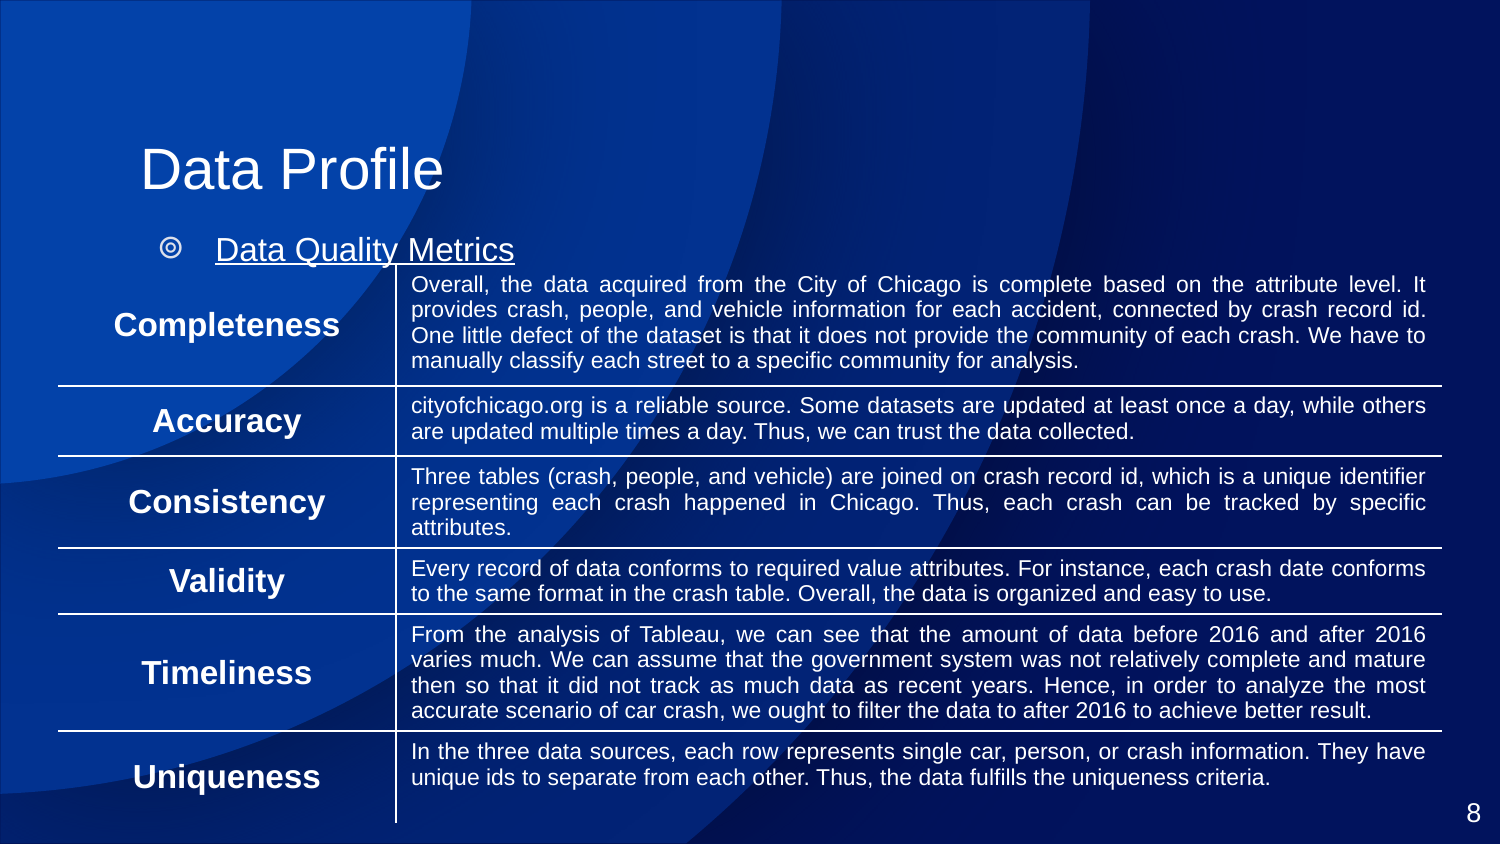

# Data Profile
Data Quality Metrics
| Completeness | Overall, the data acquired from the City of Chicago is complete based on the attribute level. It provides crash, people, and vehicle information for each accident, connected by crash record id. One little defect of the dataset is that it does not provide the community of each crash. We have to manually classify each street to a specific community for analysis. |
| --- | --- |
| Accuracy | cityofchicago.org is a reliable source. Some datasets are updated at least once a day, while others are updated multiple times a day. Thus, we can trust the data collected. |
| Consistency | Three tables (crash, people, and vehicle) are joined on crash record id, which is a unique identifier representing each crash happened in Chicago. Thus, each crash can be tracked by specific attributes. |
| Validity | Every record of data conforms to required value attributes. For instance, each crash date conforms to the same format in the crash table. Overall, the data is organized and easy to use. |
| Timeliness | From the analysis of Tableau, we can see that the amount of data before 2016 and after 2016 varies much. We can assume that the government system was not relatively complete and mature then so that it did not track as much data as recent years. Hence, in order to analyze the most accurate scenario of car crash, we ought to filter the data to after 2016 to achieve better result. |
| Uniqueness | In the three data sources, each row represents single car, person, or crash information. They have unique ids to separate from each other. Thus, the data fulfills the uniqueness criteria. |
8